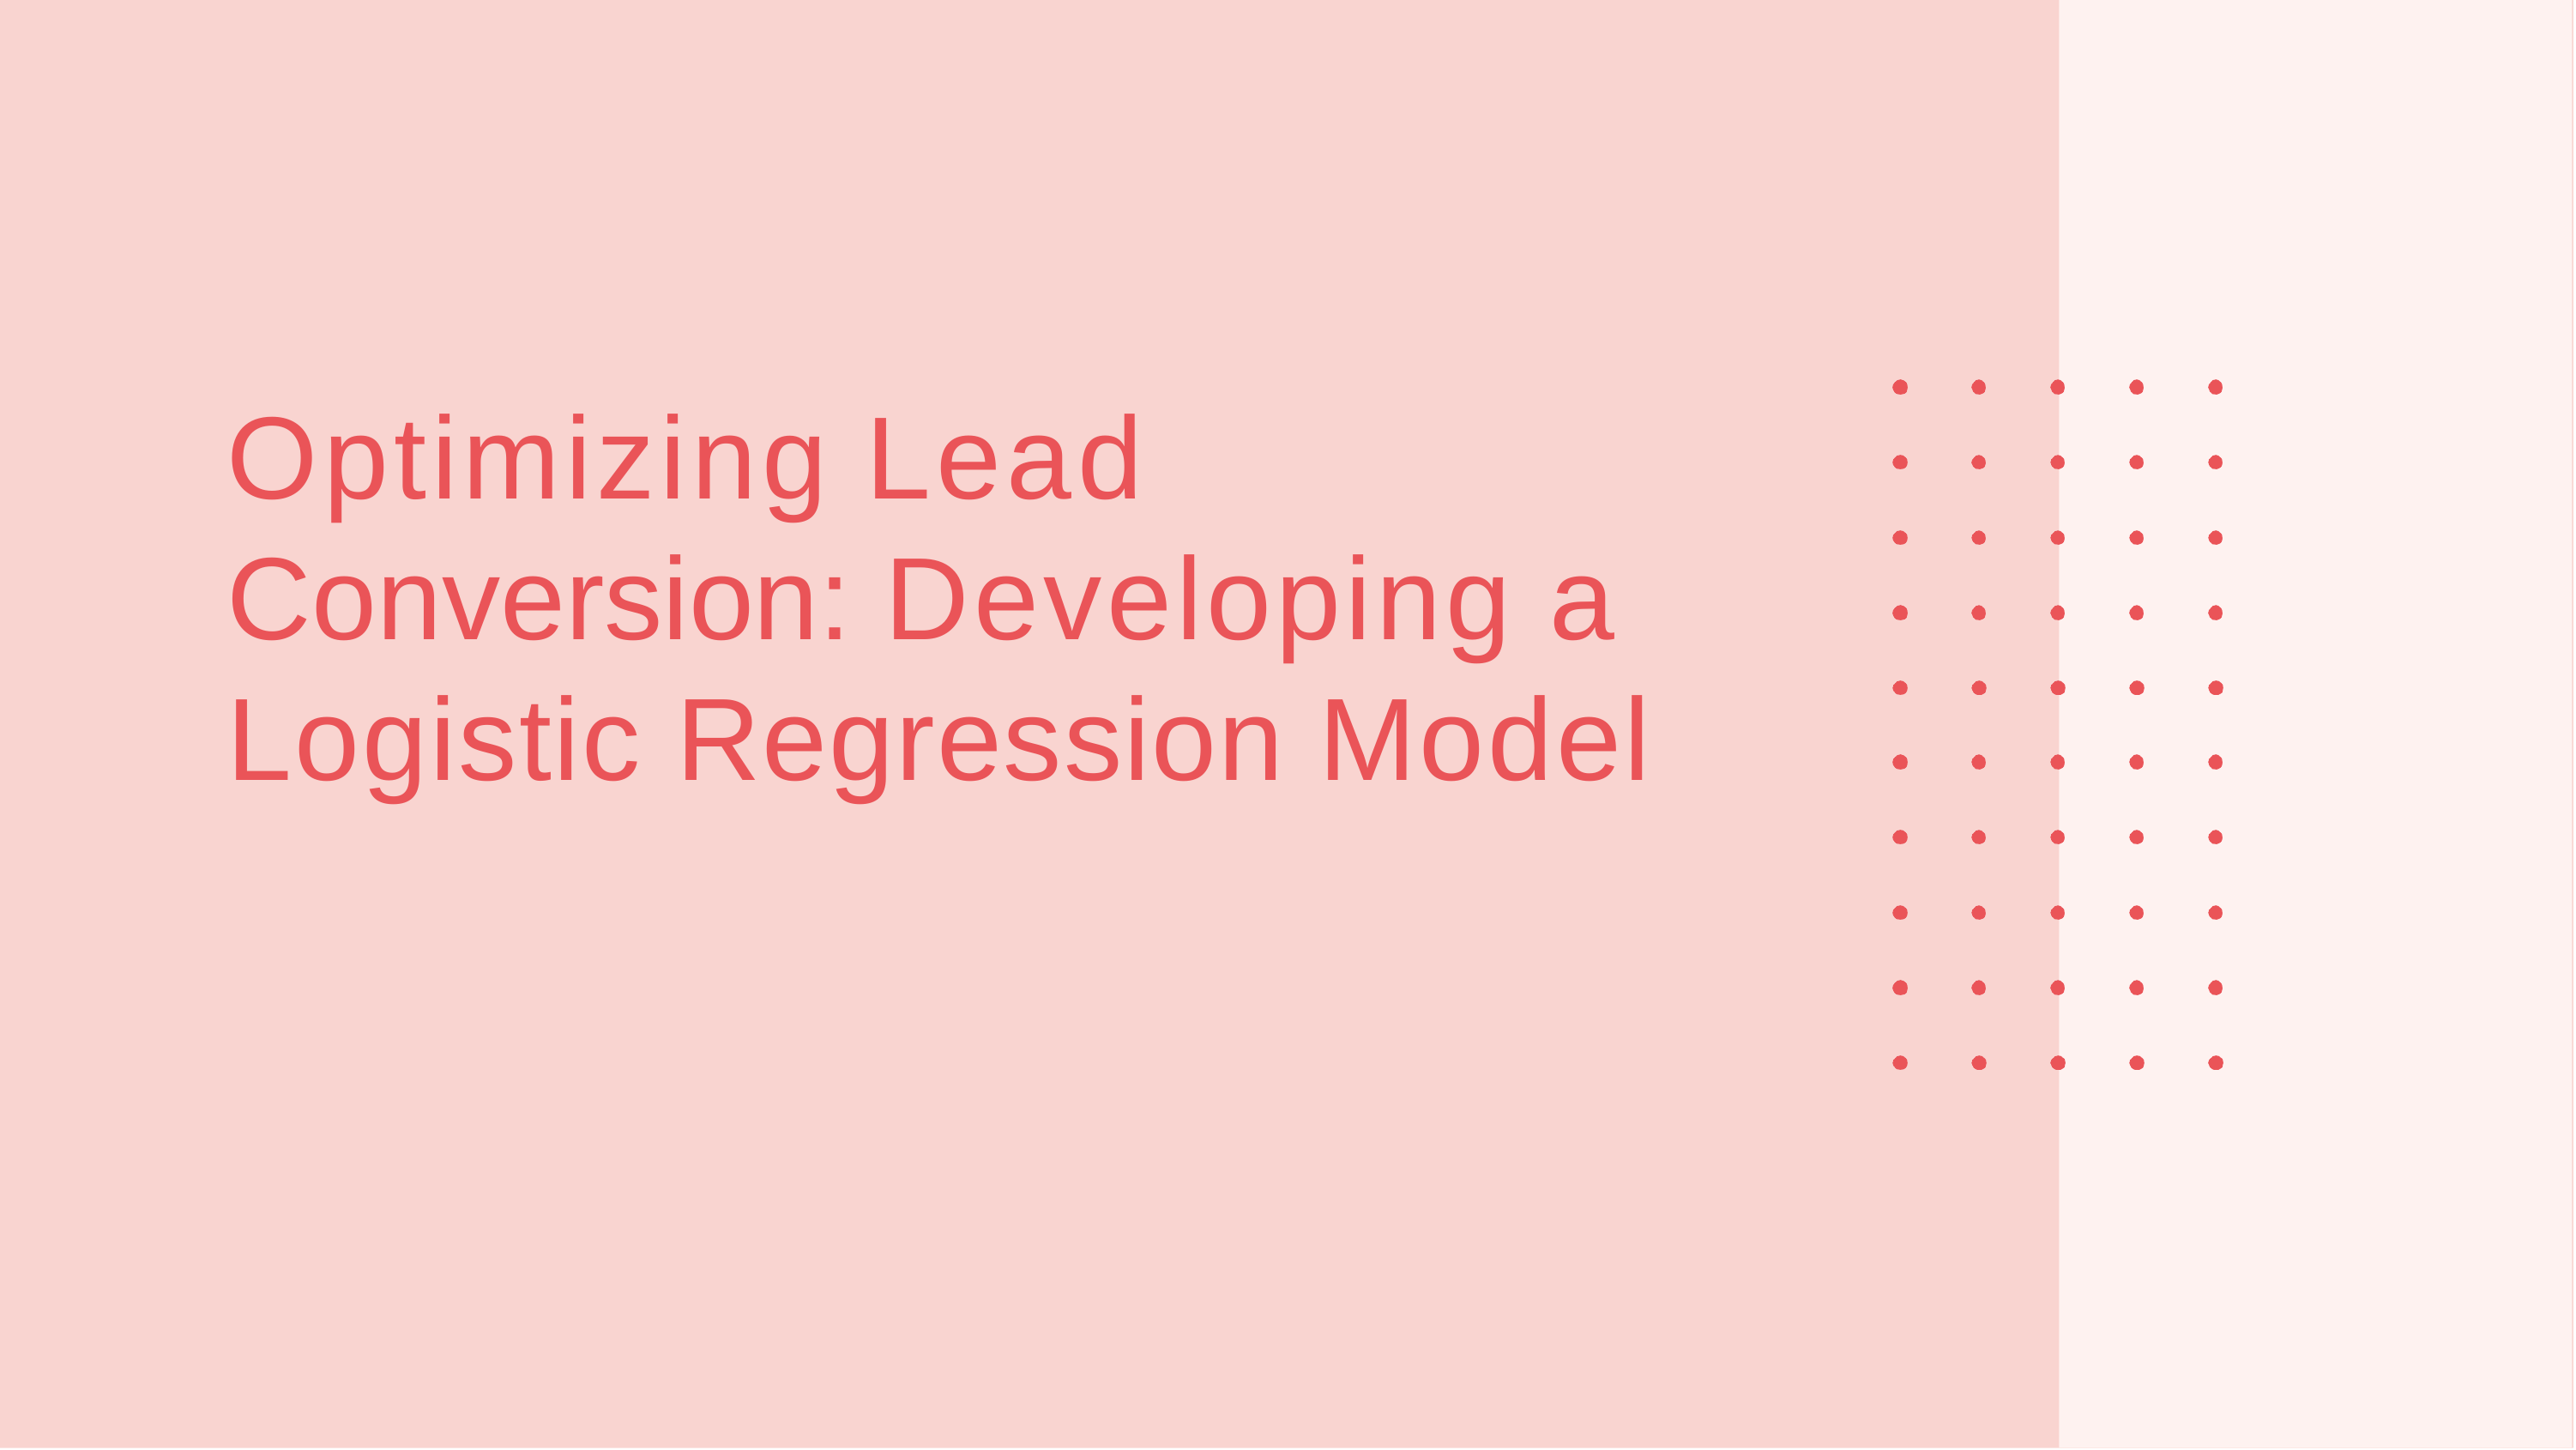

# Optimizing Lead Conversion: Developing a Logistic Regression Model